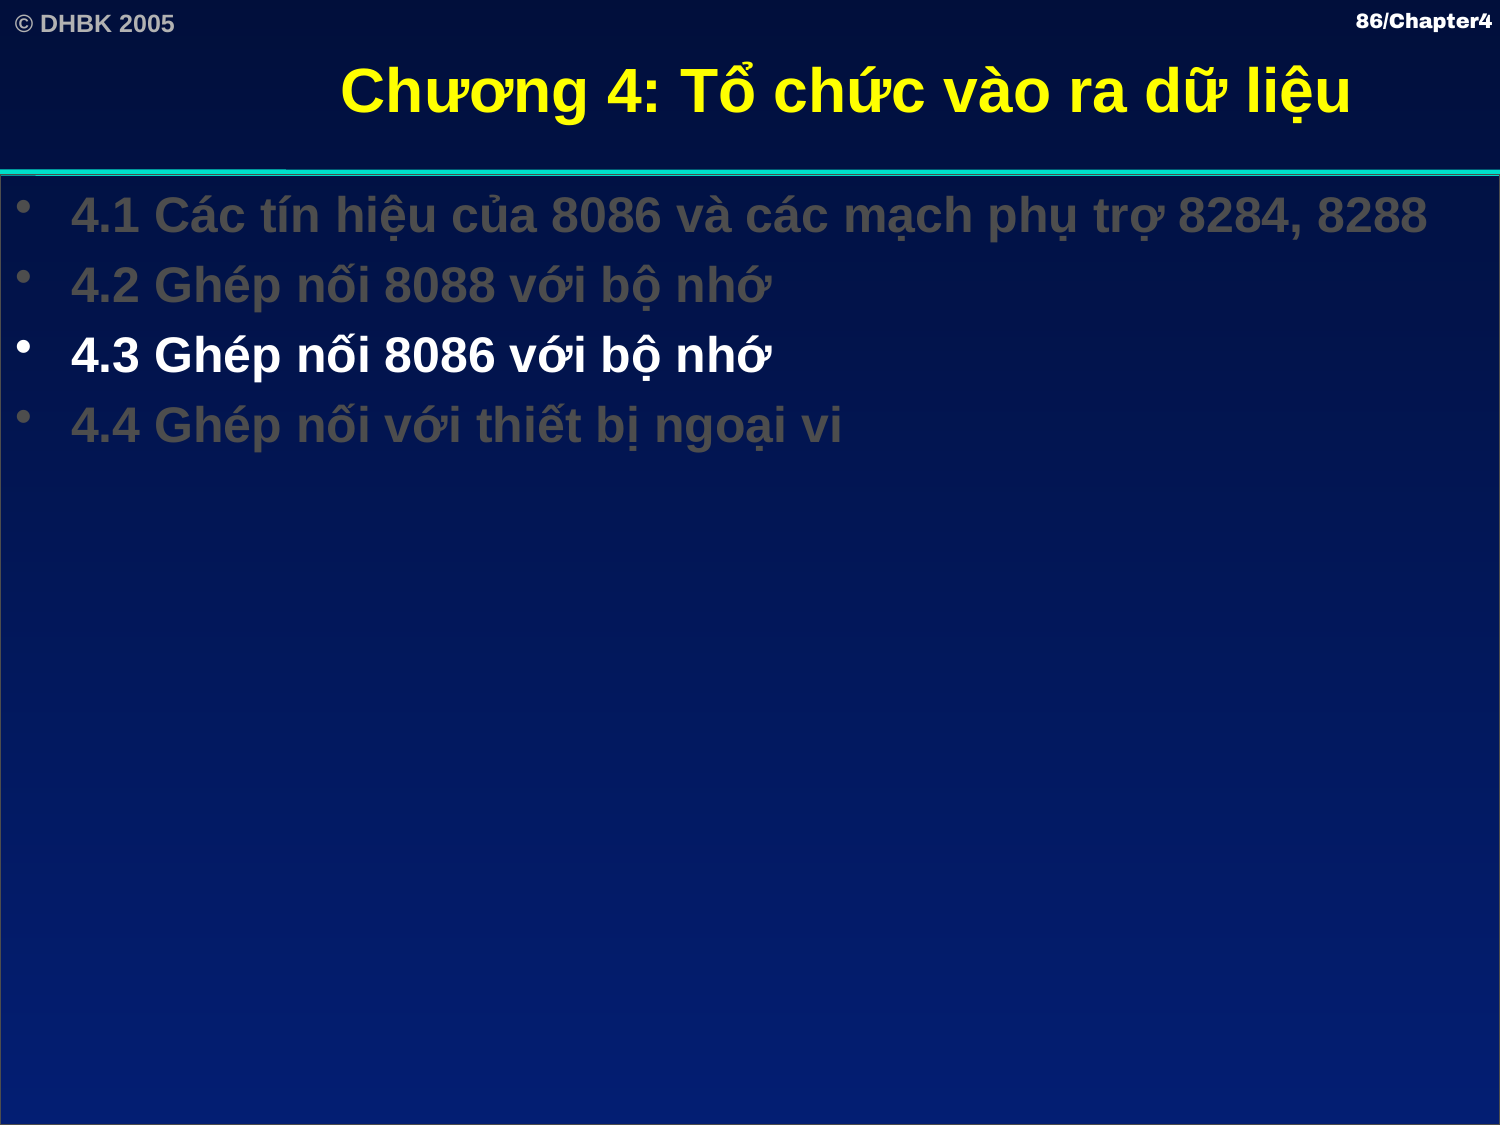

# Chương 4: Tổ chức vào ra dữ liệu
86/Chapter4
4.1 Các tín hiệu của 8086 và các mạch phụ trợ 8284, 8288
4.2 Ghép nối 8088 với bộ nhớ
4.3 Ghép nối 8086 với bộ nhớ
4.4 Ghép nối với thiết bị ngoại vi